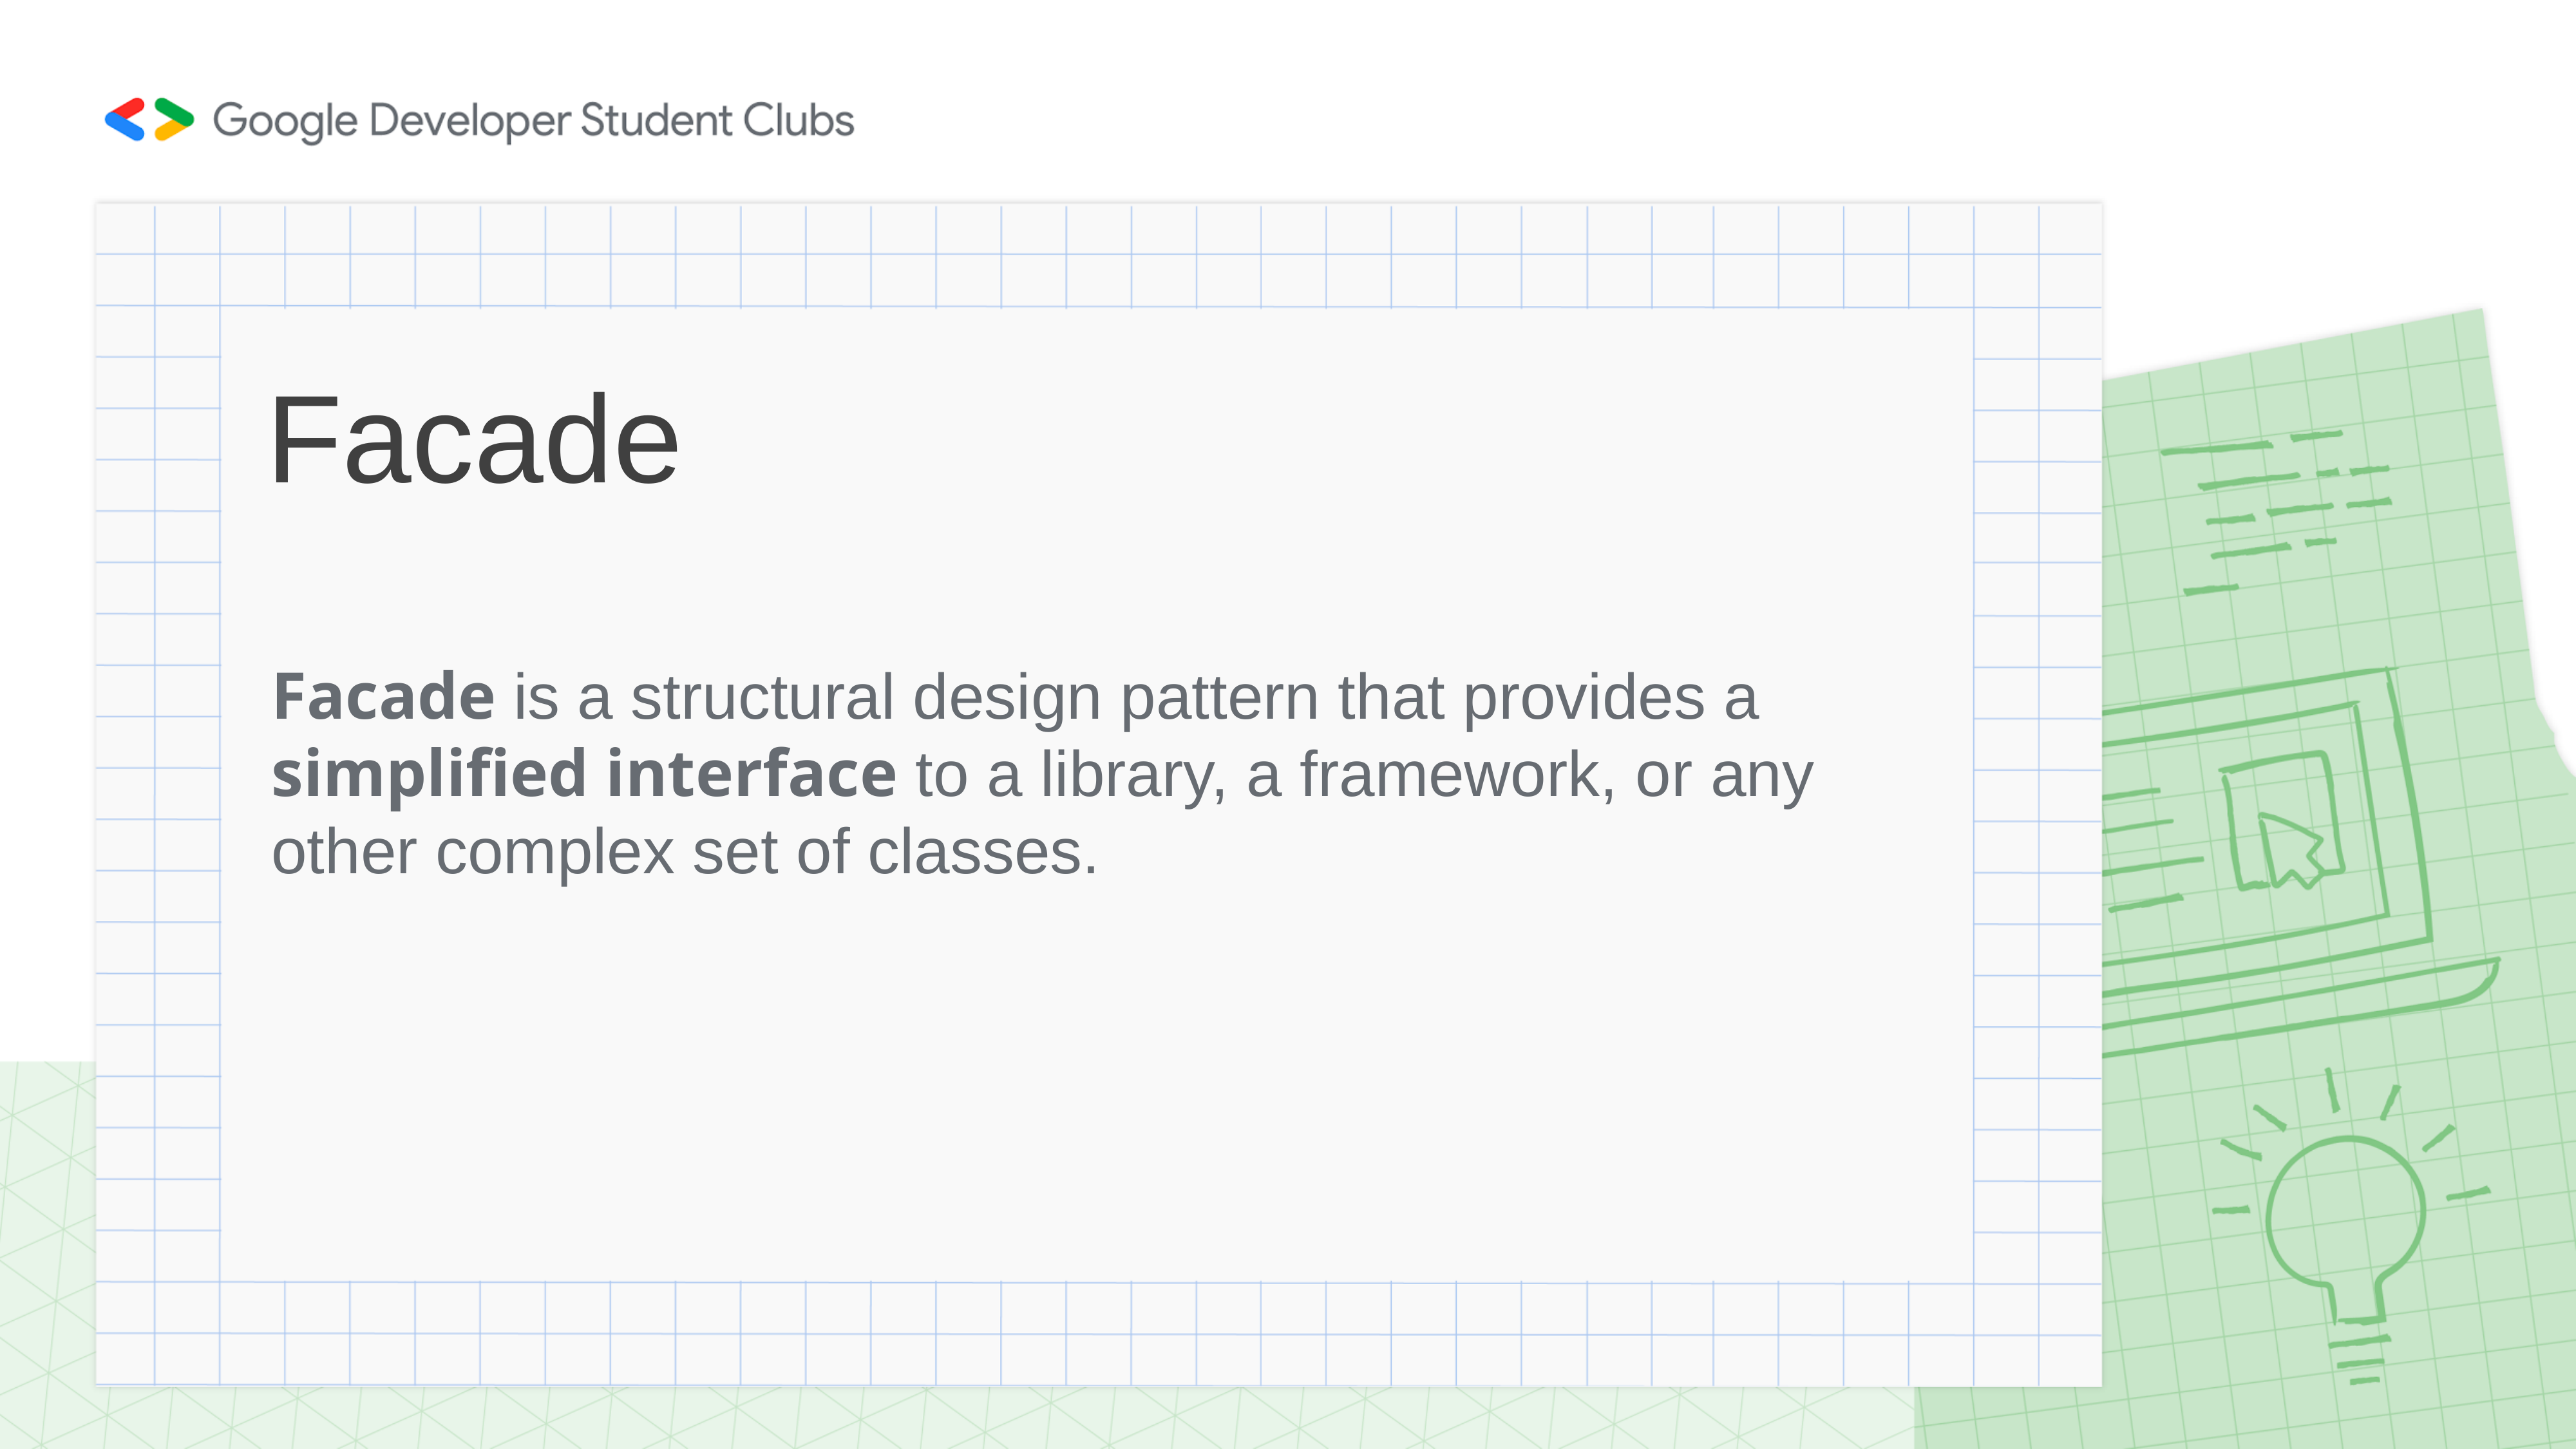

# Facade
Facade is a structural design pattern that provides a simplified interface to a library, a framework, or any other complex set of classes.